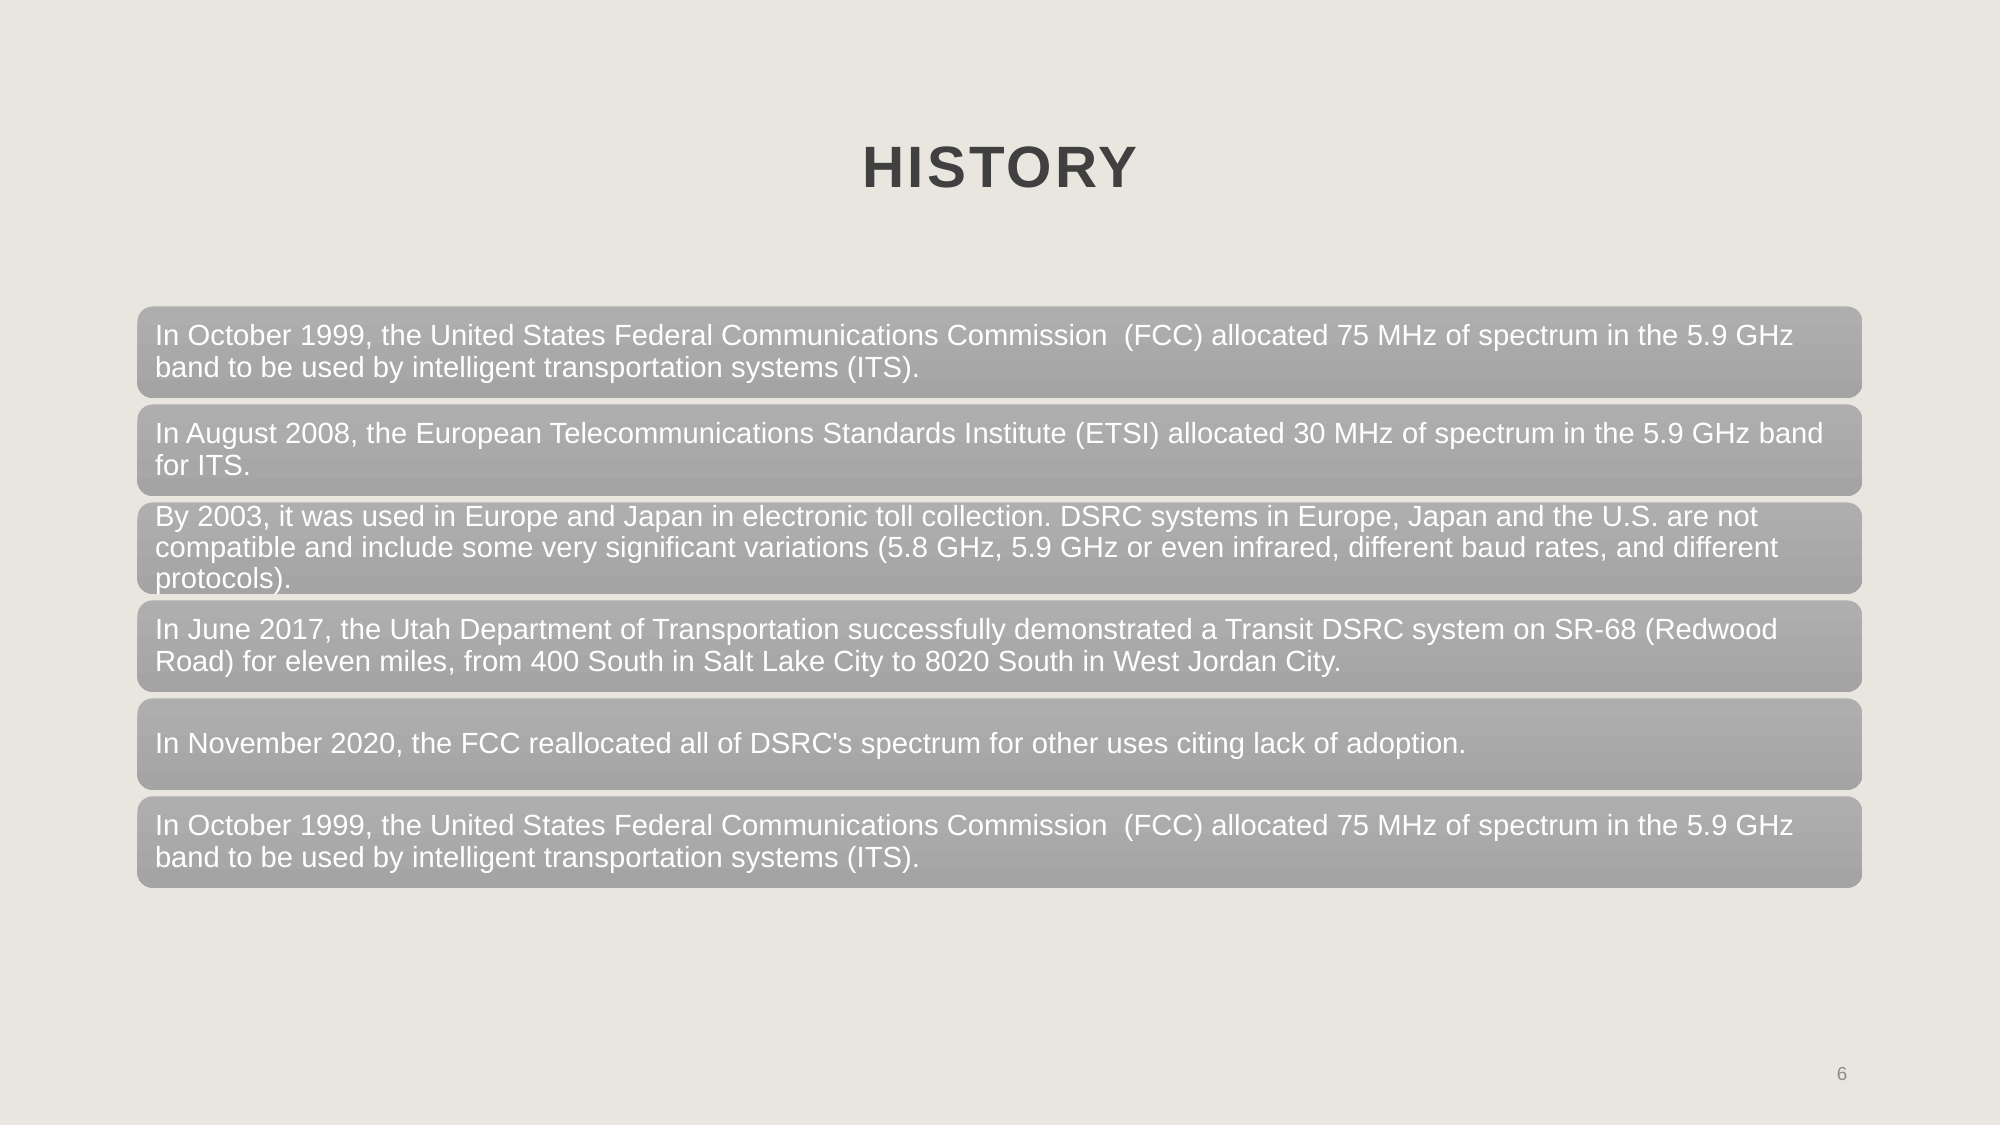

# History
In October 1999, the United States Federal Communications Commission  (FCC) allocated 75 MHz of spectrum in the 5.9 GHz band to be used by intelligent transportation systems (ITS).
In August 2008, the European Telecommunications Standards Institute (ETSI) allocated 30 MHz of spectrum in the 5.9 GHz band for ITS.
By 2003, it was used in Europe and Japan in electronic toll collection. DSRC systems in Europe, Japan and the U.S. are not compatible and include some very significant variations (5.8 GHz, 5.9 GHz or even infrared, different baud rates, and different protocols).
In June 2017, the Utah Department of Transportation successfully demonstrated a Transit DSRC system on SR-68 (Redwood Road) for eleven miles, from 400 South in Salt Lake City to 8020 South in West Jordan City.
In November 2020, the FCC reallocated all of DSRC's spectrum for other uses citing lack of adoption.
In October 1999, the United States Federal Communications Commission  (FCC) allocated 75 MHz of spectrum in the 5.9 GHz band to be used by intelligent transportation systems (ITS).
6